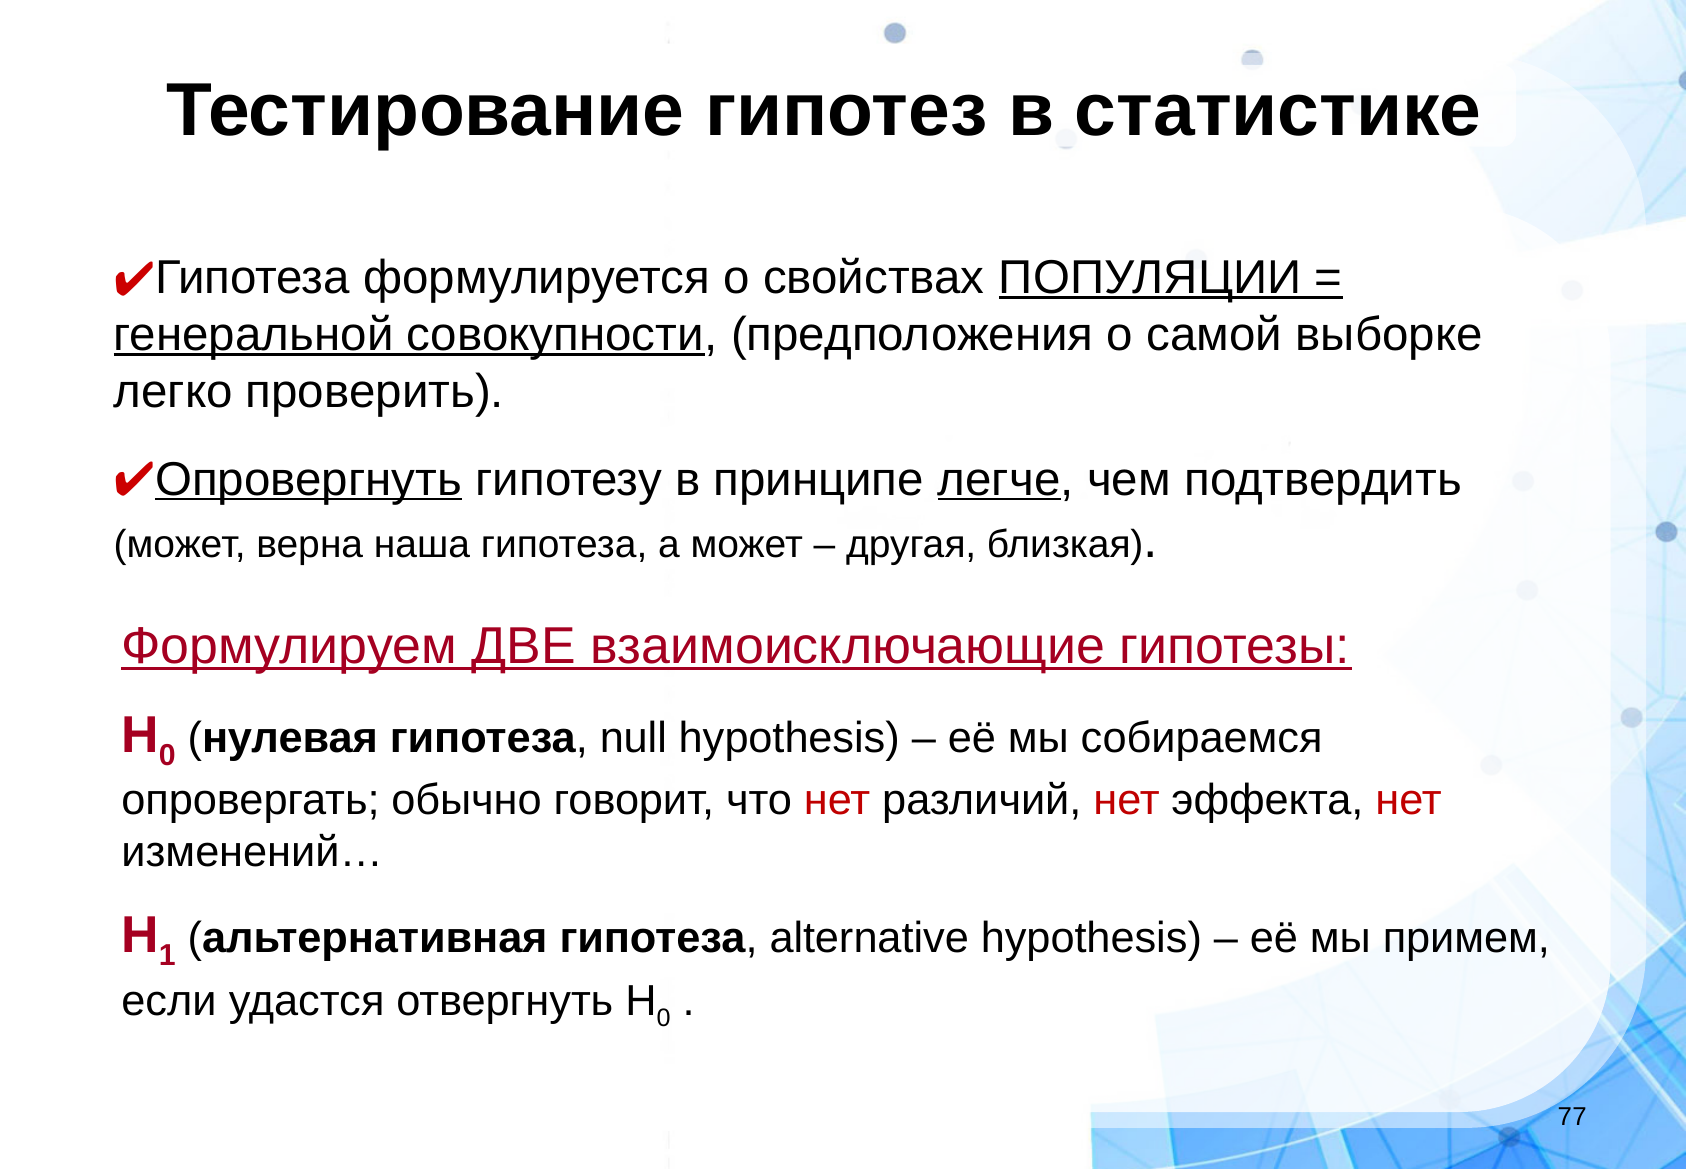

Тестирование гипотез в статистике

Гипотеза формулируется о свойствах ПОПУЛЯЦИИ = генеральной совокупности, (предположения о самой выборке легко проверить).
Опровергнуть гипотезу в принципе легче, чем подтвердить (может, верна наша гипотеза, а может – другая, близкая).
Формулируем ДВЕ взаимоисключающие гипотезы:
H0 (нулевая гипотеза, null hypothesis) – её мы собираемся опровергать; обычно говорит, что нет различий, нет эффекта, нет изменений…
H1 (альтернативная гипотеза, alternative hypothesis) – её мы примем, если удастся отвергнуть H0 .
77